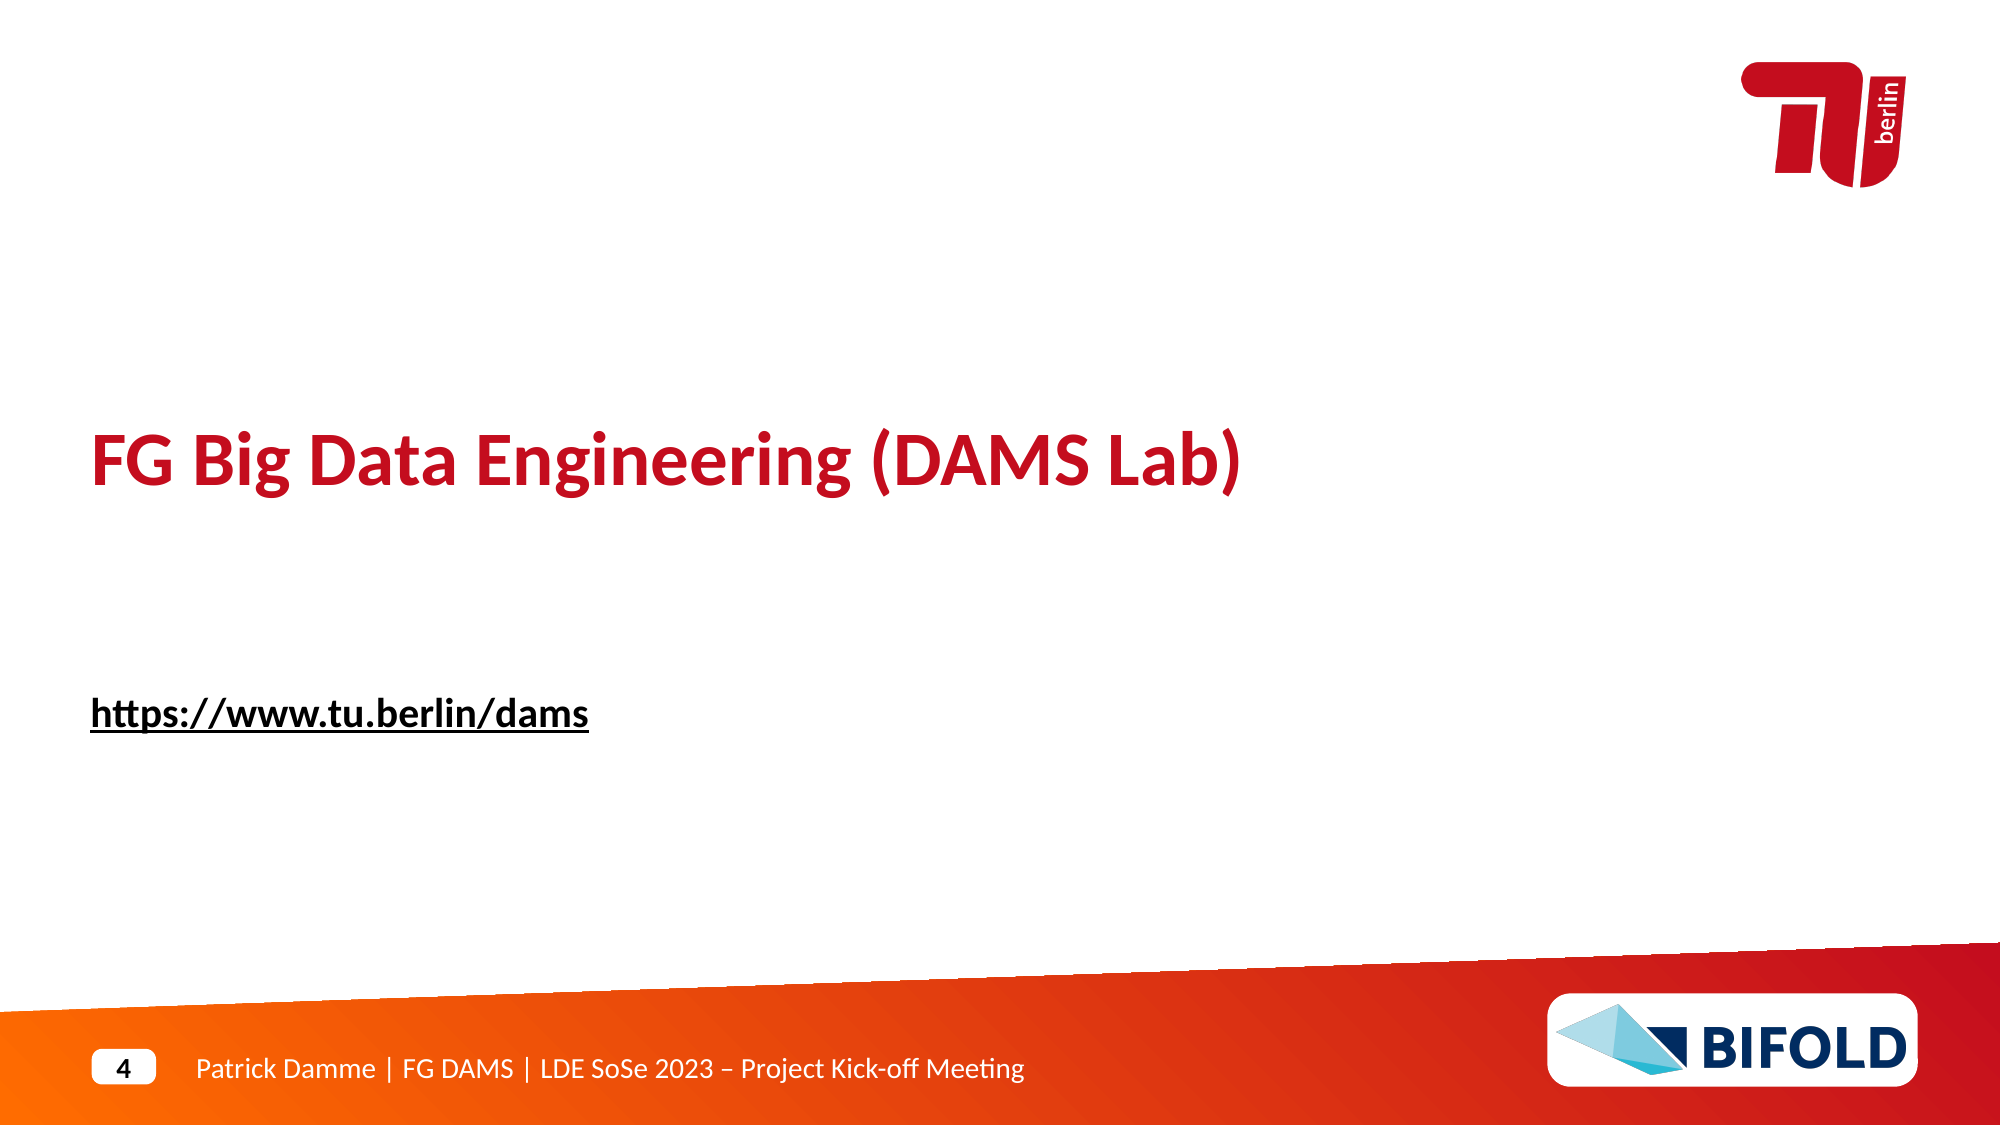

FG Big Data Engineering (DAMS Lab)
https://www.tu.berlin/dams